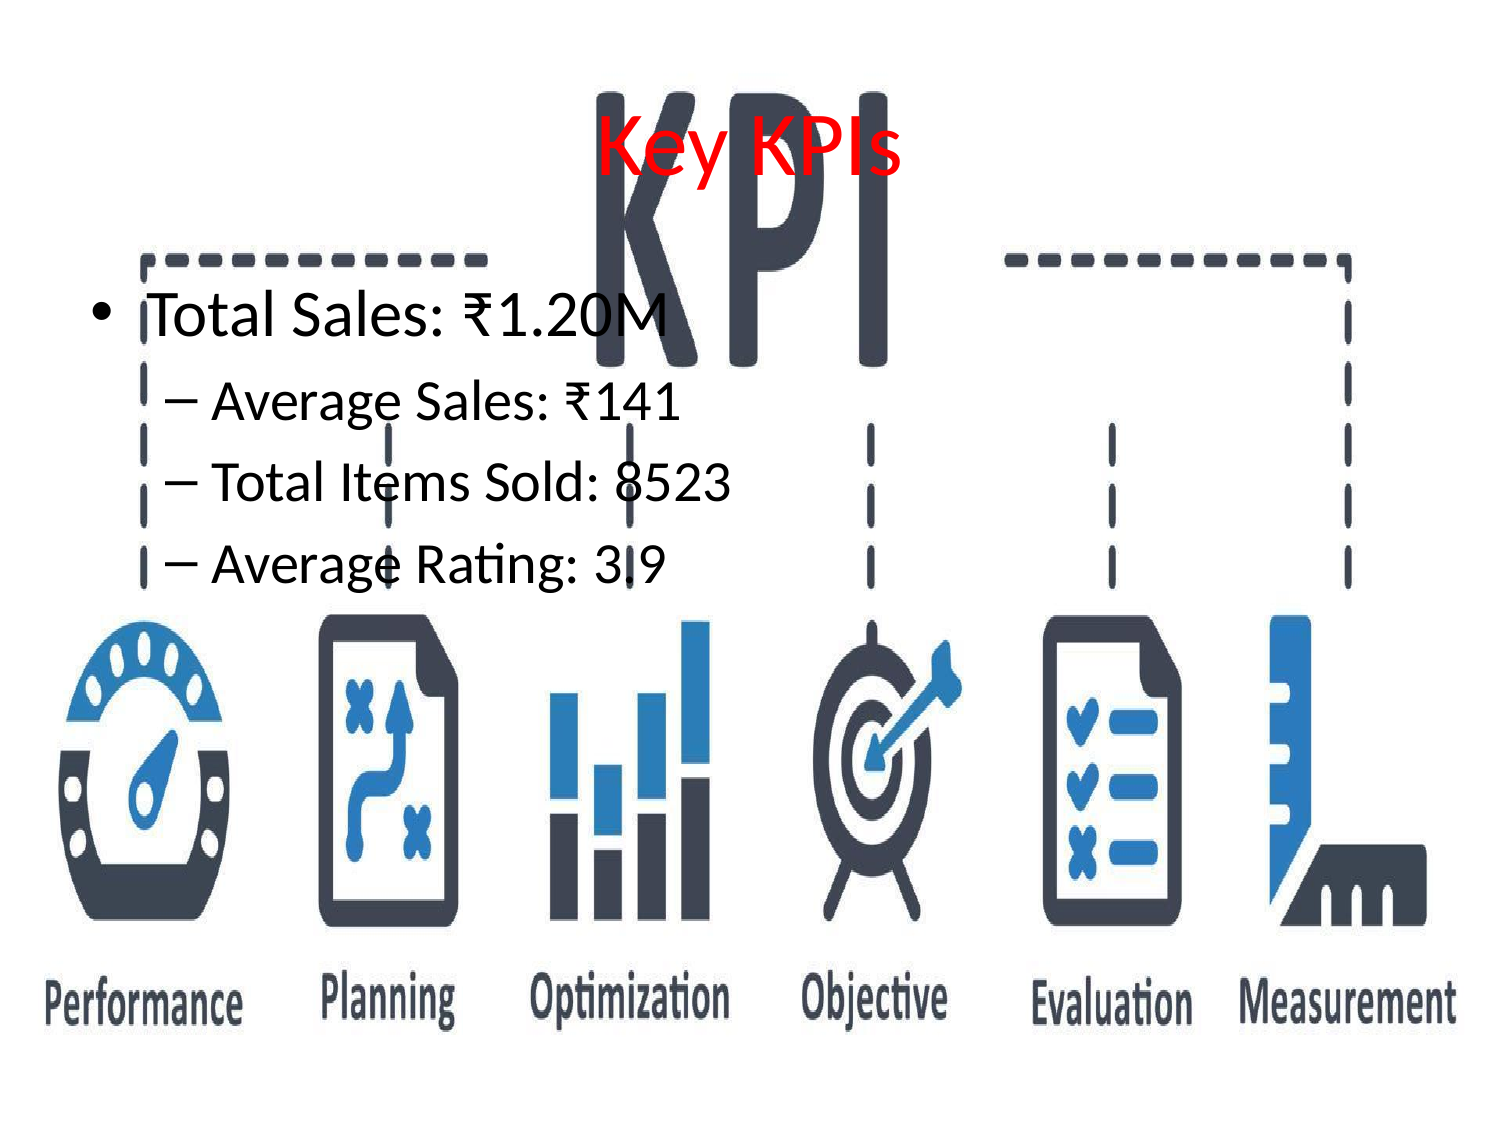

# Key KPIs
Total Sales: ₹1.20M
Average Sales: ₹141
Total Items Sold: 8523
Average Rating: 3.9